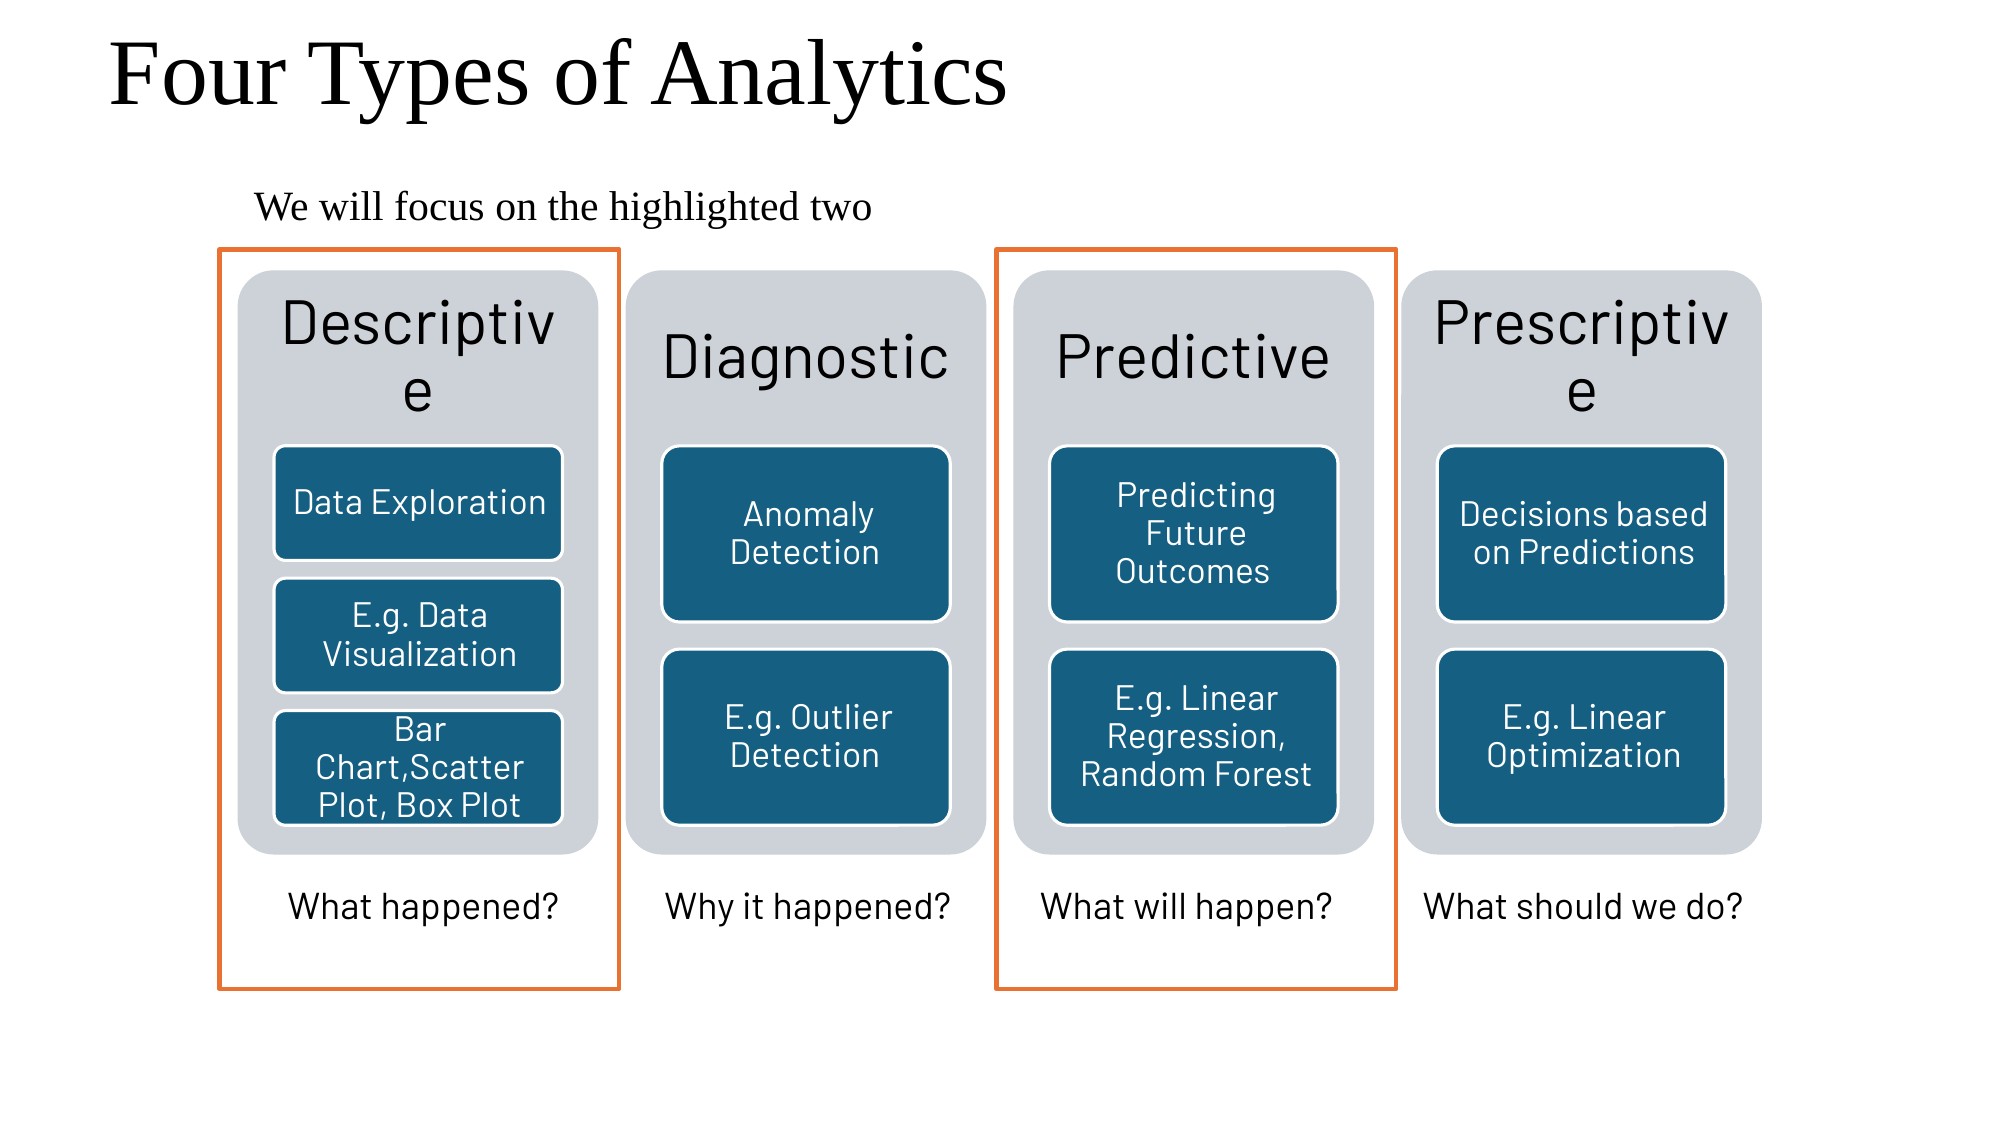

# Four Types of Analytics
We will focus on the highlighted two

Descriptive
Data Exploration
E.g. Data Visualization
Bar Chart,Scatter Plot, Box Plot
Diagnostic
Anomaly Detection
E.g. Outlier Detection
Predictive
Predicting Future Outcomes
E.g. Linear Regression, Random Forest
Prescriptive
Decisions based on Predictions
E.g. Linear Optimization
What happened?
Why it happened?
What will happen?
What should we do?